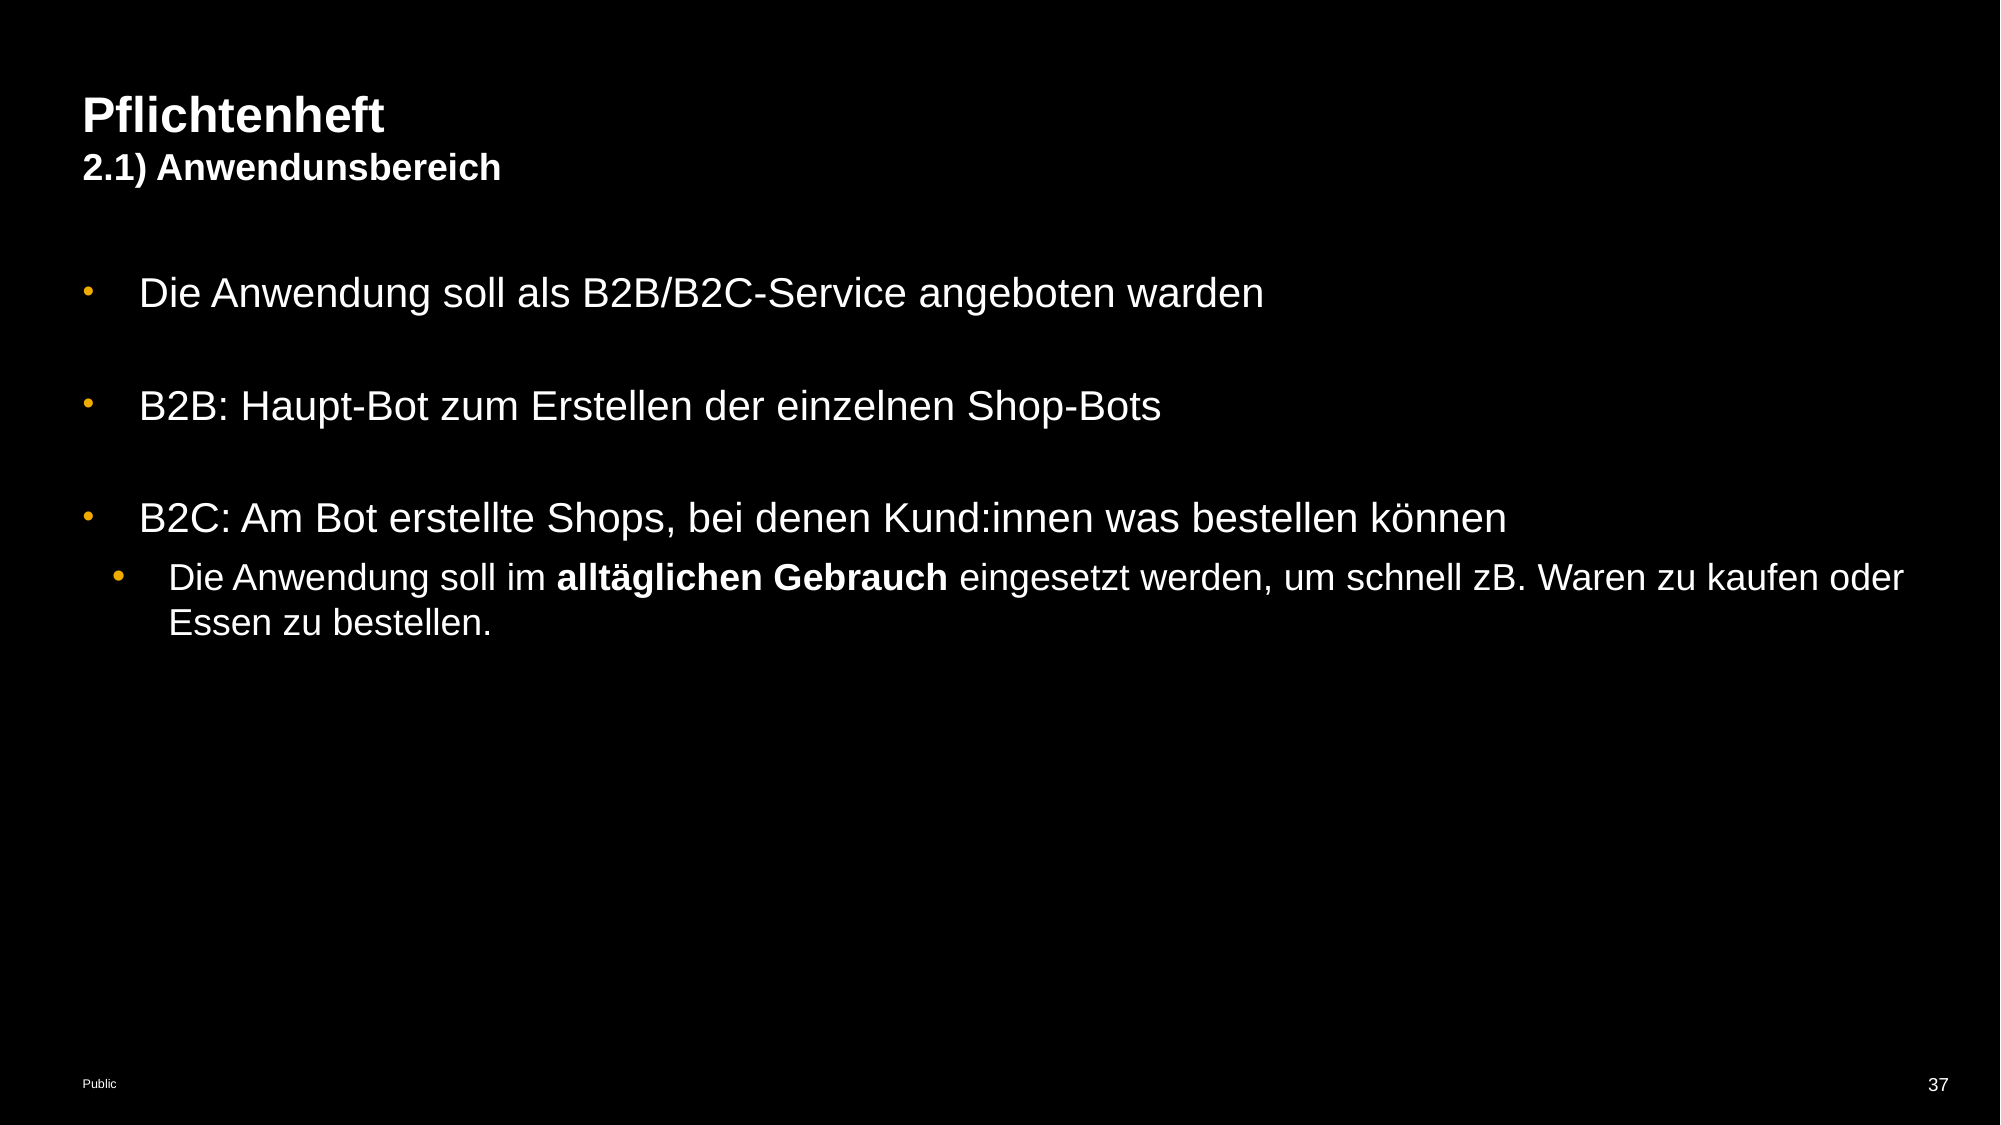

# Pflichtenheft
2.1) Anwendunsbereich
Die Anwendung soll als B2B/B2C-Service angeboten warden
B2B: Haupt-Bot zum Erstellen der einzelnen Shop-Bots
B2C: Am Bot erstellte Shops, bei denen Kund:innen was bestellen können
Die Anwendung soll im alltäglichen Gebrauch eingesetzt werden, um schnell zB. Waren zu kaufen oder Essen zu bestellen.